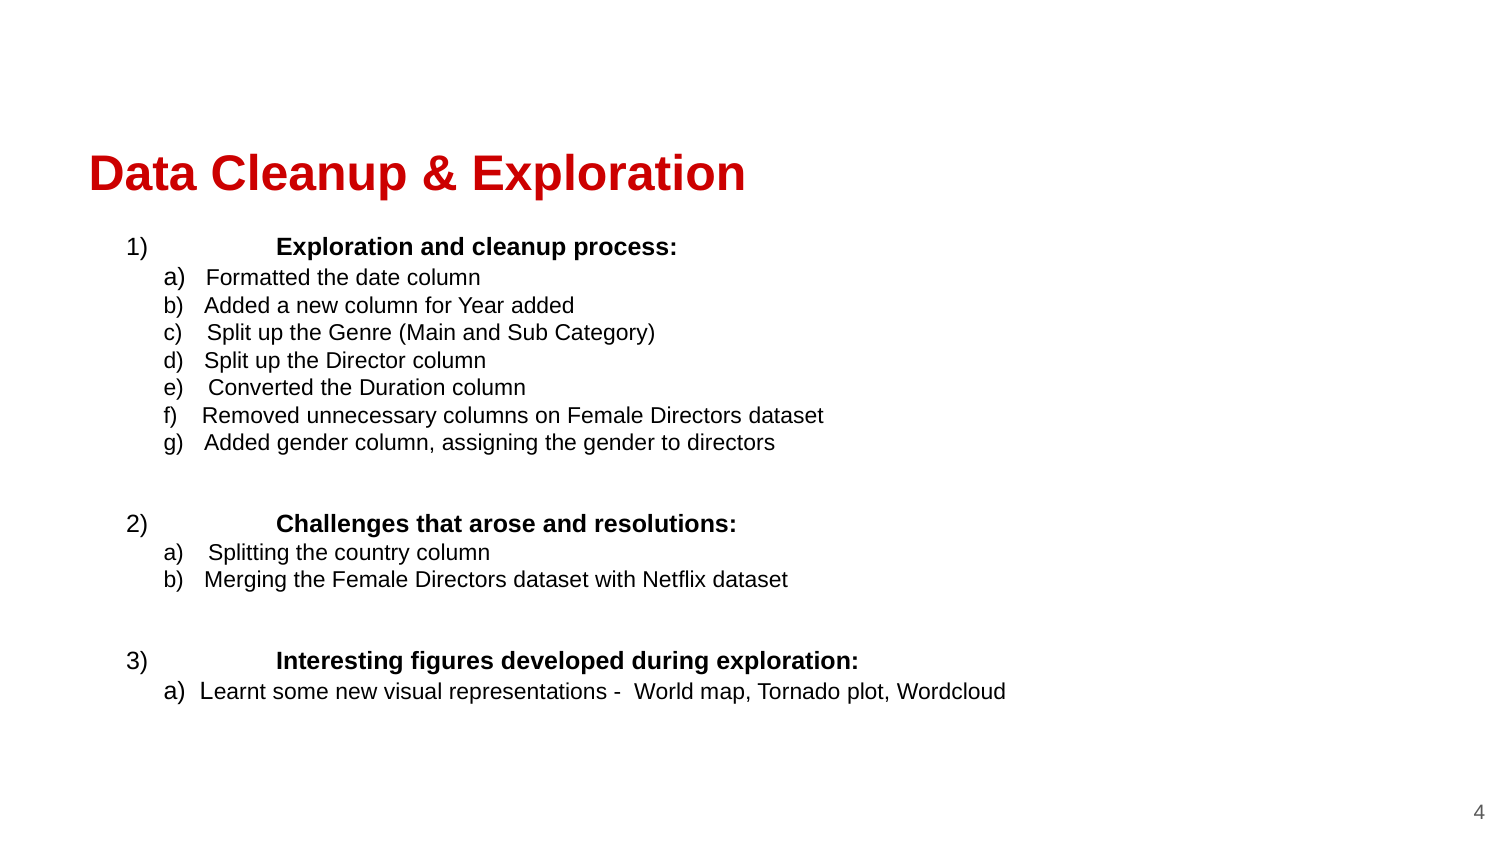

Data Cleanup & Exploration

1) 	Exploration and cleanup process:
a)     Formatted the date column
b)     Added a new column for Year added
c)      Split up the Genre (Main and Sub Category)
d)     Split up the Director column
e)      Converted the Duration column
f)      Removed unnecessary columns on Female Directors dataset
g)     Added gender column, assigning the gender to directors

2) 	Challenges that arose and resolutions:
a)      Splitting the country column
b)     Merging the Female Directors dataset with Netflix dataset

3) 	Interesting figures developed during exploration:
a)  Learnt some new visual representations -  World map, Tornado plot, Wordcloud
4